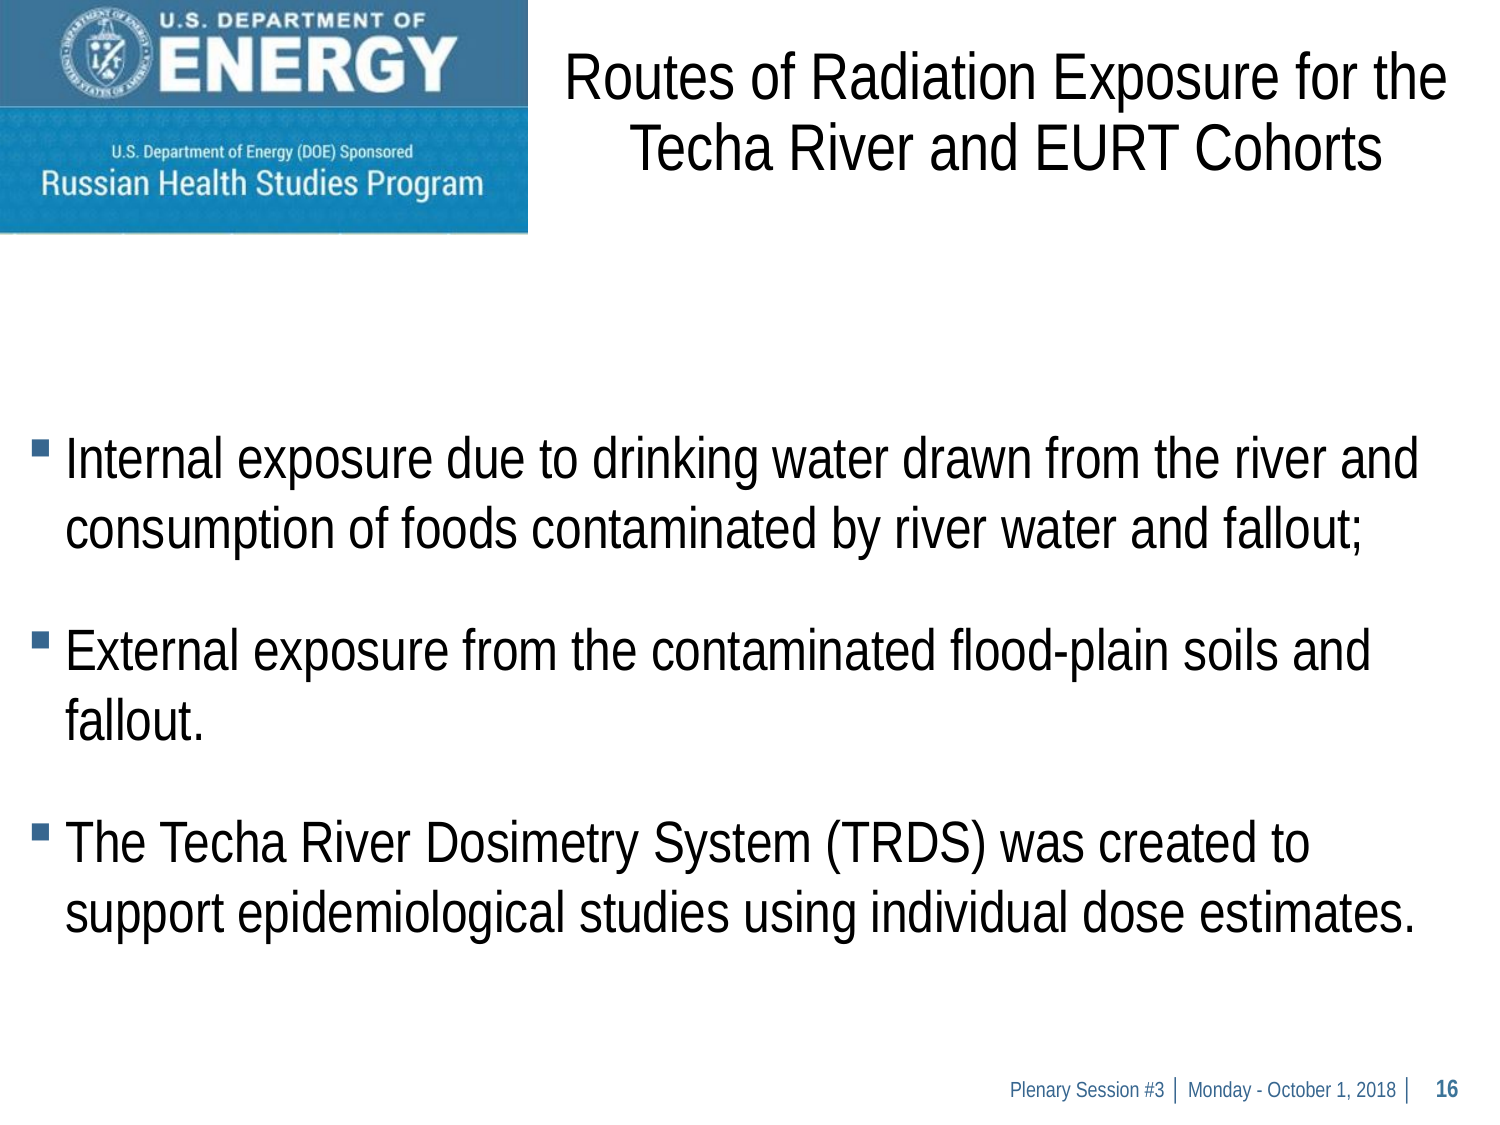

# Routes of Radiation Exposure for the Techa River and EURT Cohorts
Internal exposure due to drinking water drawn from the river and consumption of foods contaminated by river water and fallout;
External exposure from the contaminated flood-plain soils and fallout.
The Techa River Dosimetry System (TRDS) was created to support epidemiological studies using individual dose estimates.

16